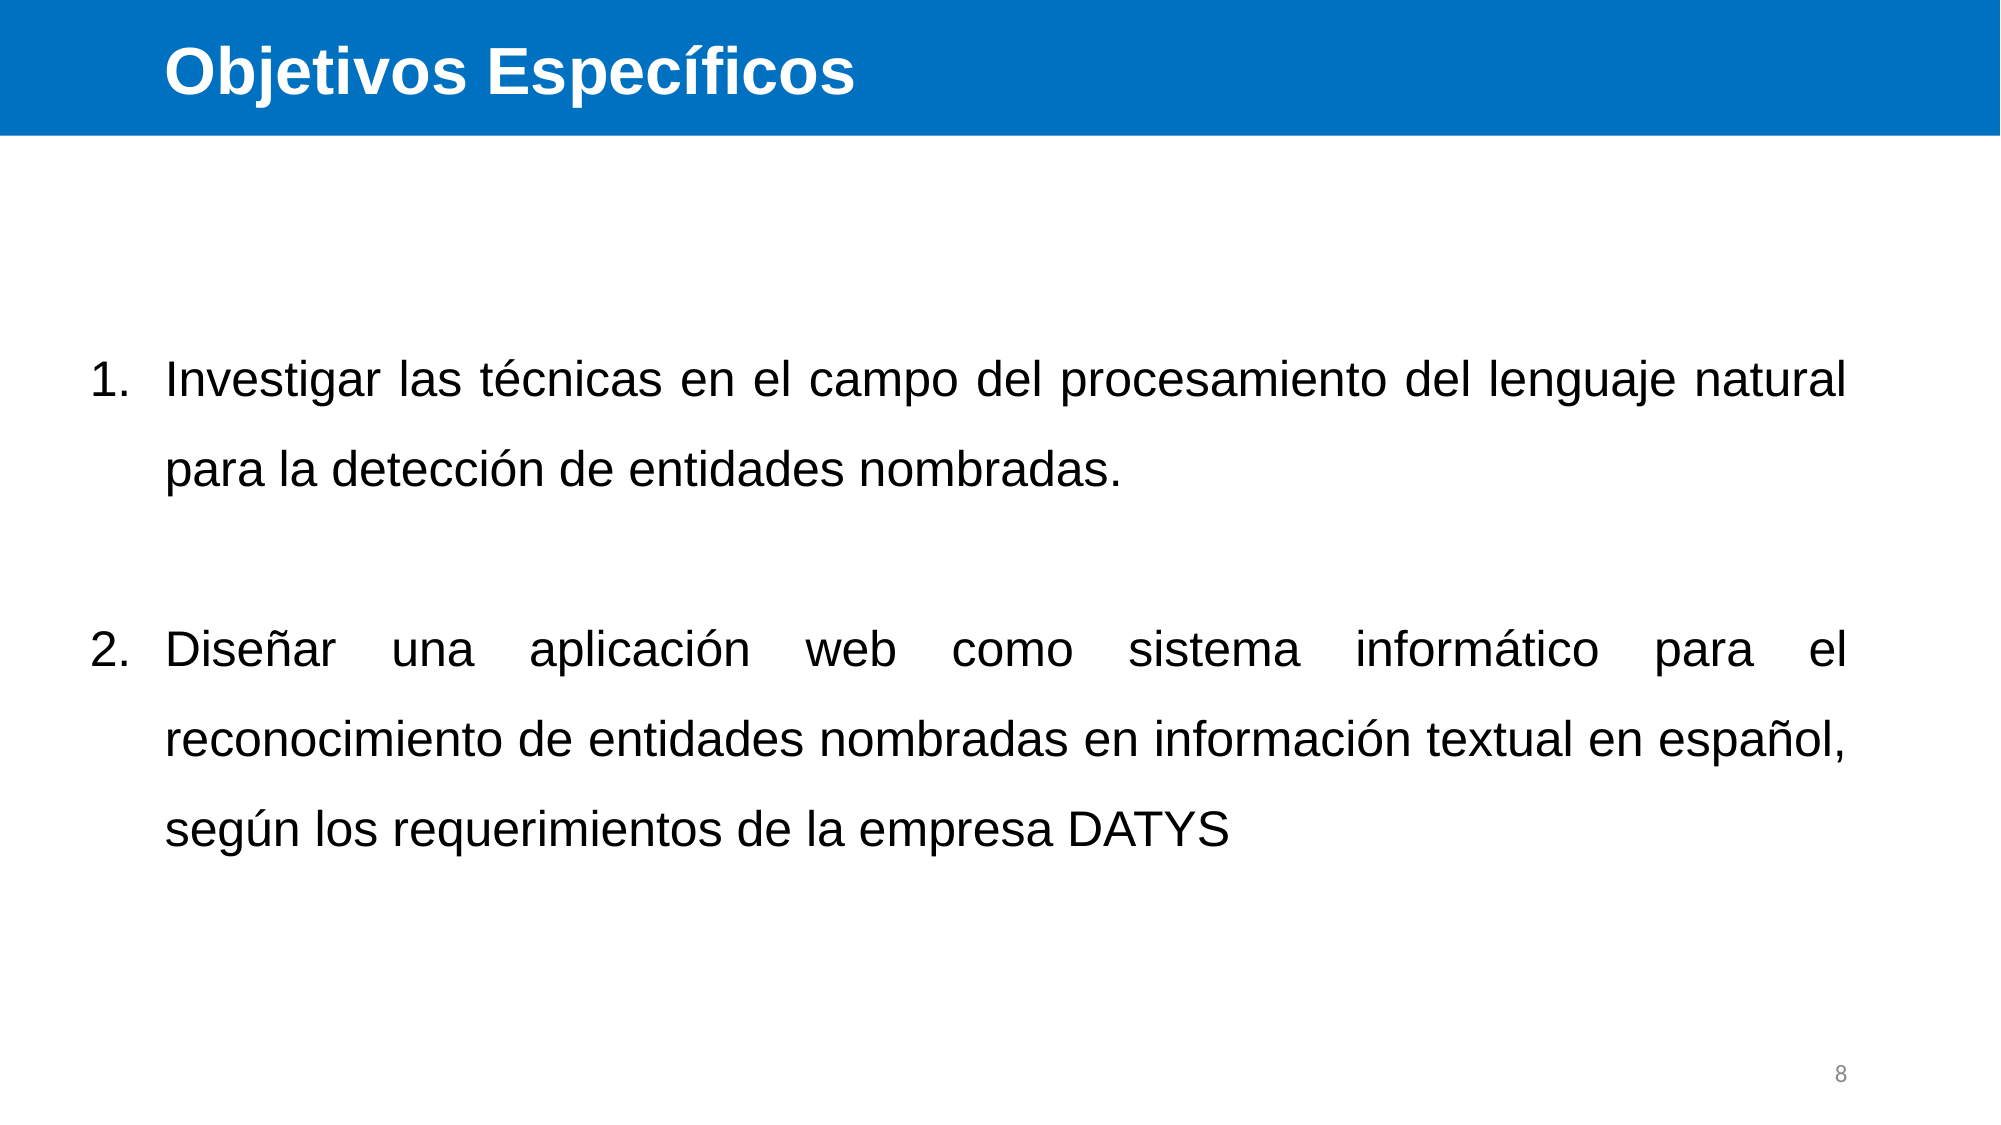

Objetivos Específicos
Investigar las técnicas en el campo del procesamiento del lenguaje natural para la detección de entidades nombradas.

Diseñar una aplicación web como sistema informático para el reconocimiento de entidades nombradas en información textual en español, según los requerimientos de la empresa DATYS
8